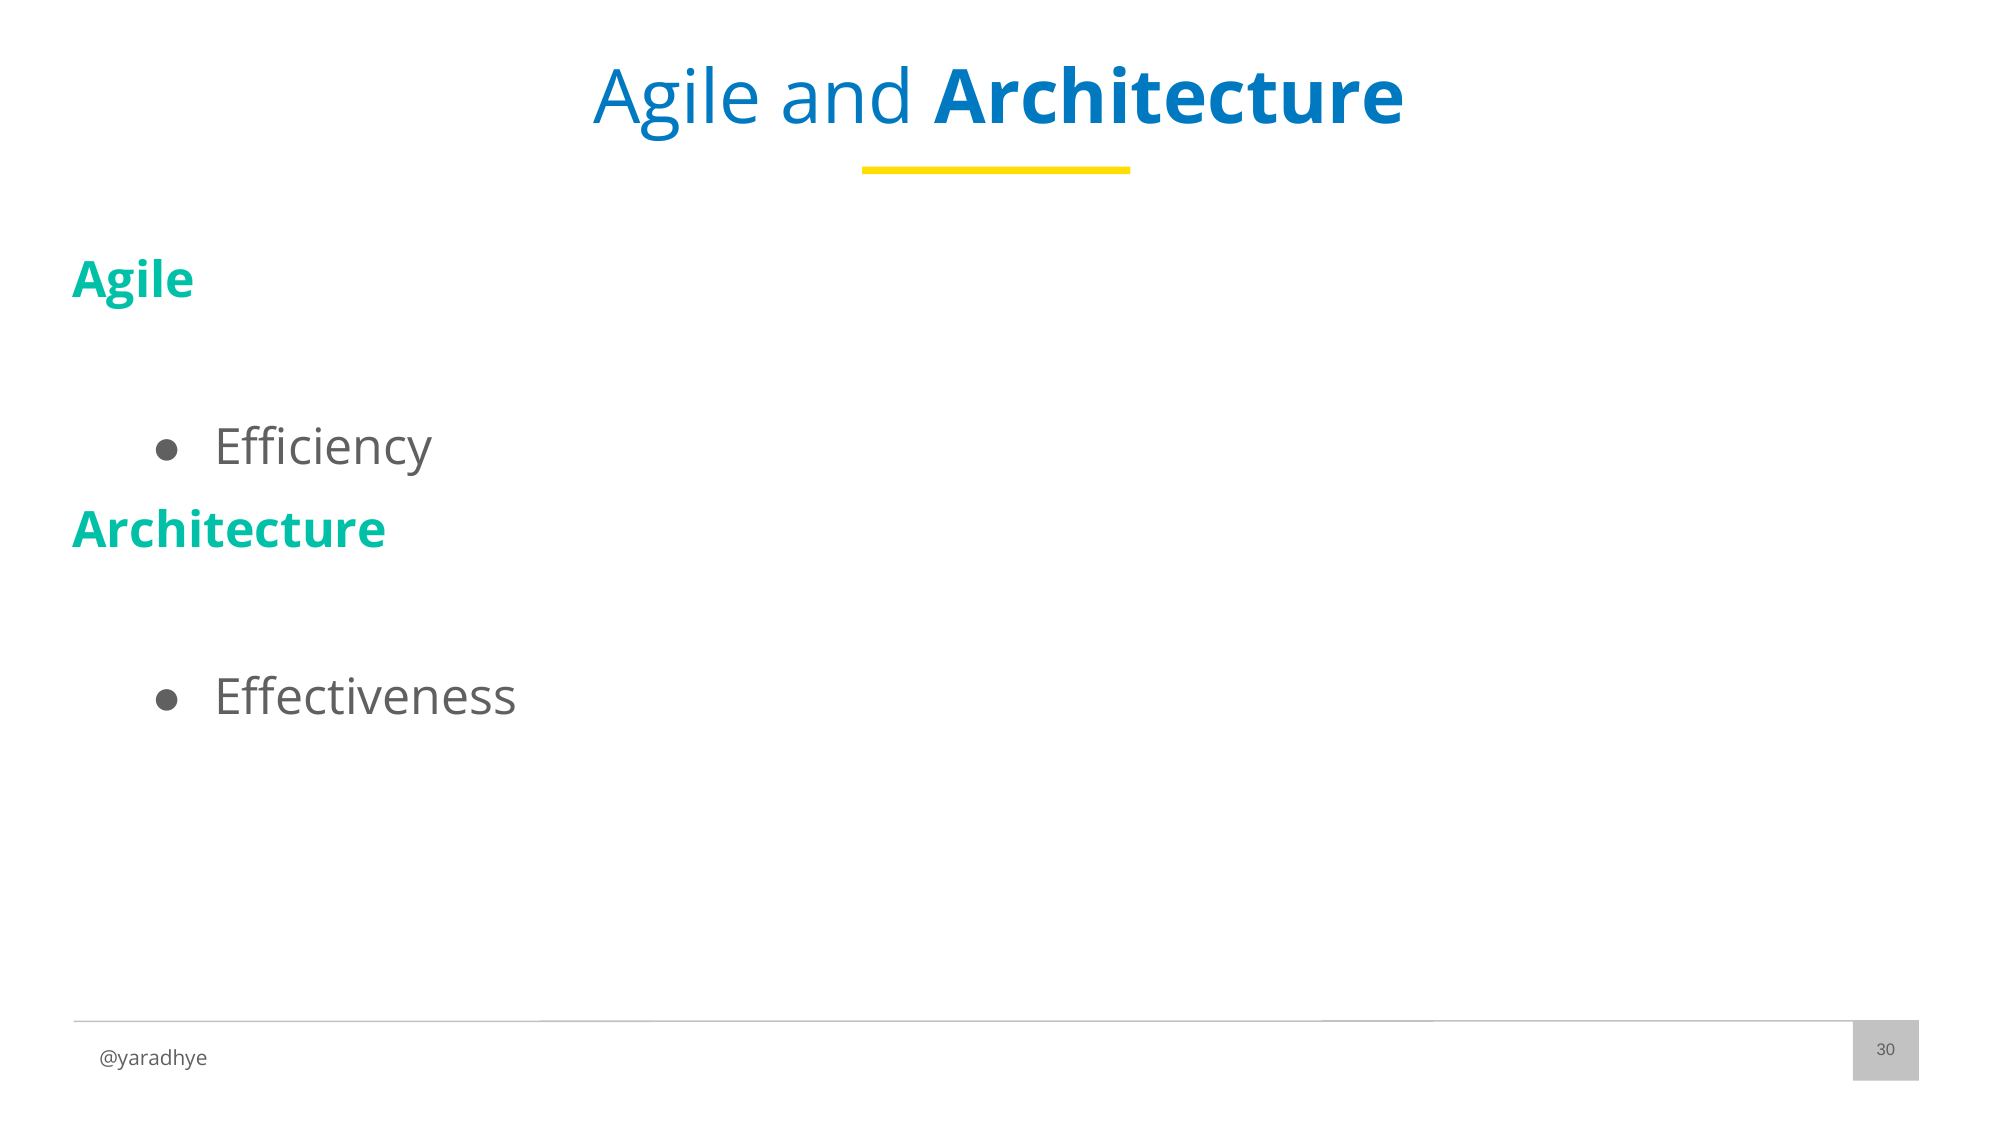

# Agile and Architecture
Agile
Efficiency
Architecture
Effectiveness